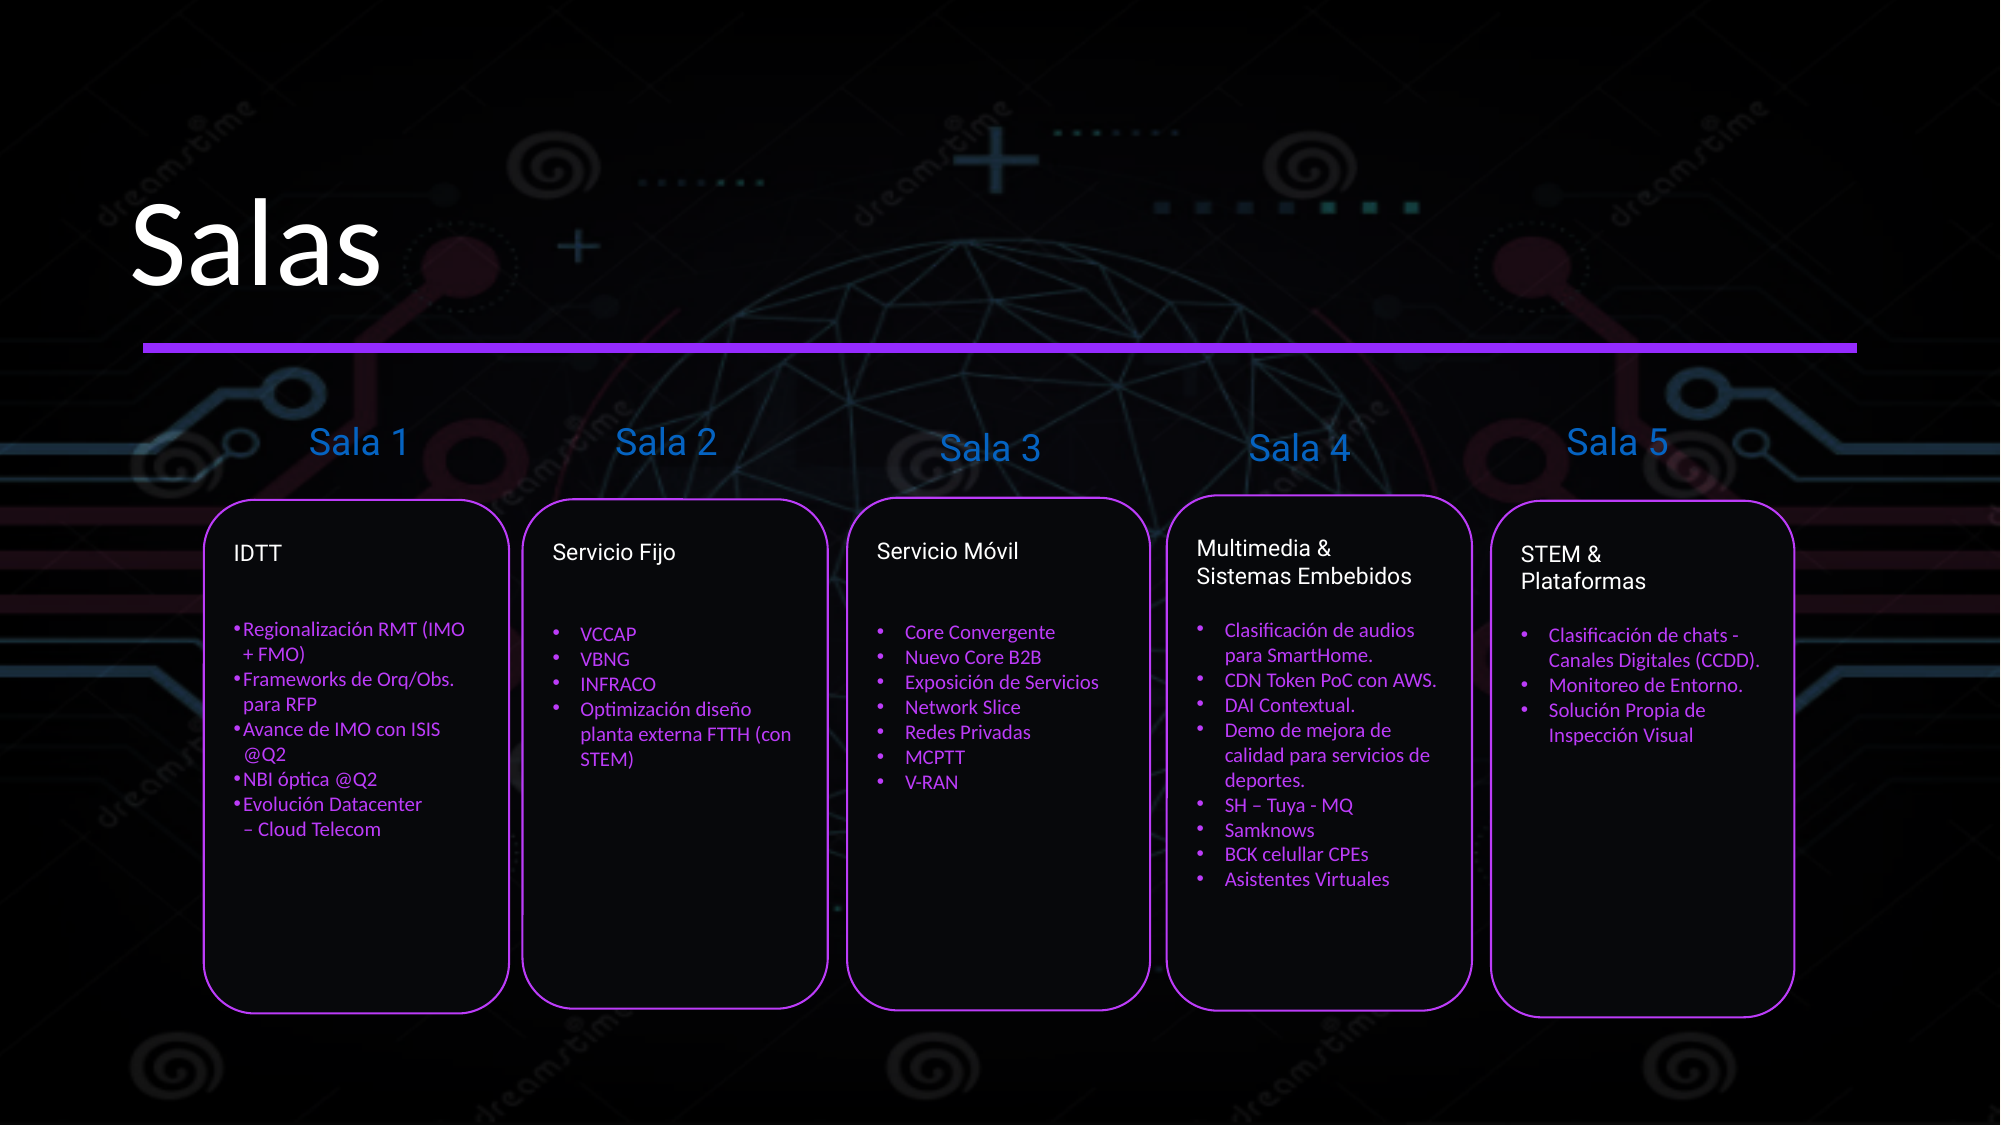

# Salas
Sala 5
Sala 1
Sala 2
Sala 4
Sala 3
Multimedia &
Sistemas Embebidos

Clasificación de audios para SmartHome.
CDN Token PoC con AWS.
DAI Contextual.
Demo de mejora de calidad para servicios de deportes.
SH – Tuya - MQ
Samknows
BCK celullar CPEs
Asistentes Virtuales

Servicio Móvil

Core Convergente
Nuevo Core B2B
Exposición de Servicios
Network Slice
Redes Privadas
MCPTT
V-RAN

Servicio Fijo

VCCAP
VBNG
INFRACO
Optimización diseño planta externa FTTH (con STEM)

IDTT

Regionalización RMT (IMO + FMO)
Frameworks de Orq/Obs. para RFP
Avance de IMO con ISIS @Q2
NBI óptica @Q2
Evolución Datacenter – Cloud Telecom

STEM &
Plataformas

Clasificación de chats -  Canales Digitales (CCDD).
Monitoreo de Entorno.
Solución Propia de Inspección Visual